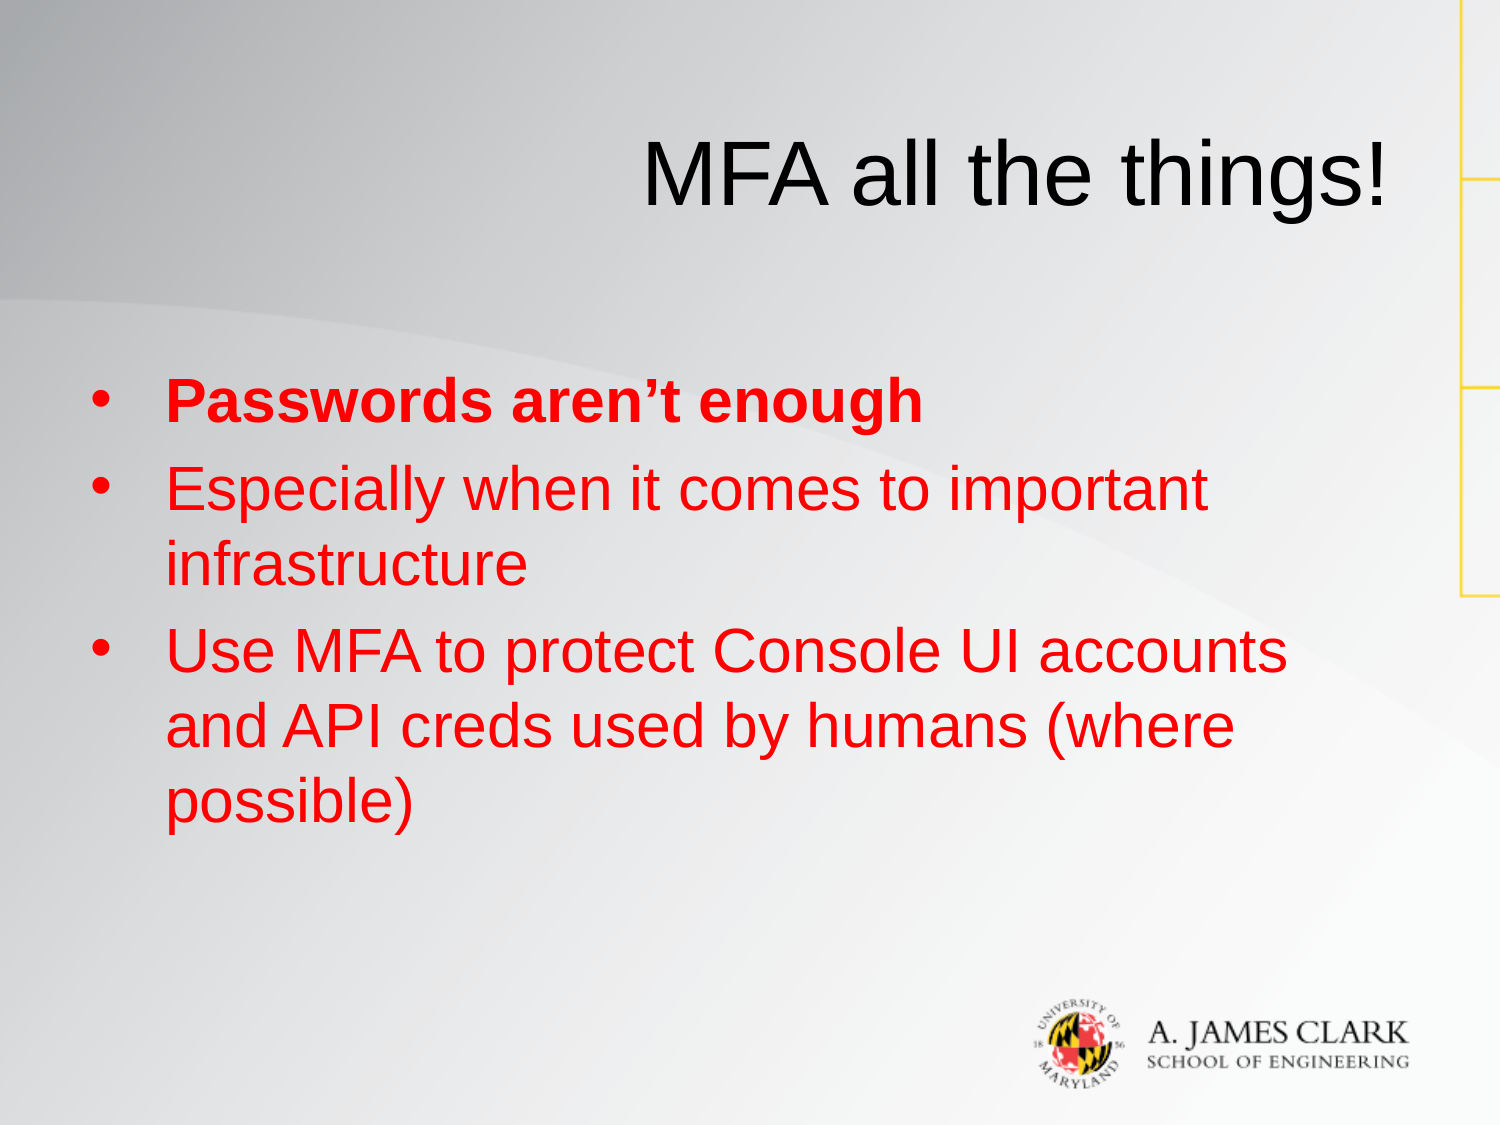

# MFA all the things!
Passwords aren’t enough
Especially when it comes to important infrastructure
Use MFA to protect Console UI accounts and API creds used by humans (where possible)